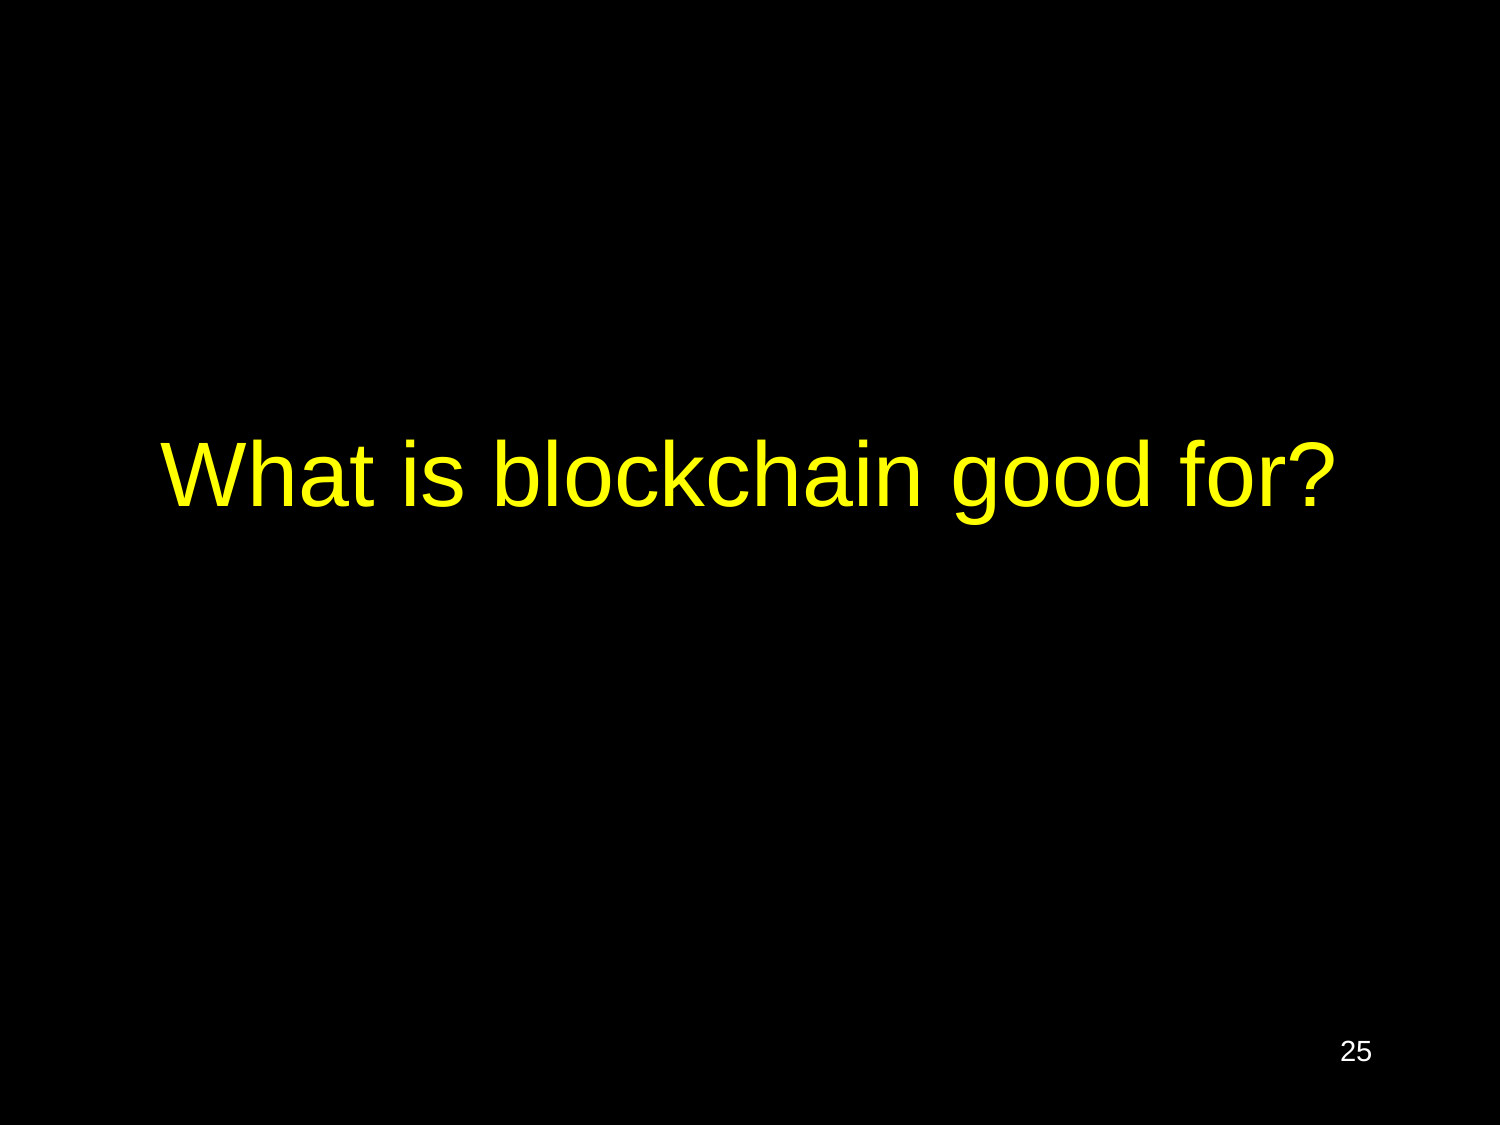

# What is blockchain good for?
25